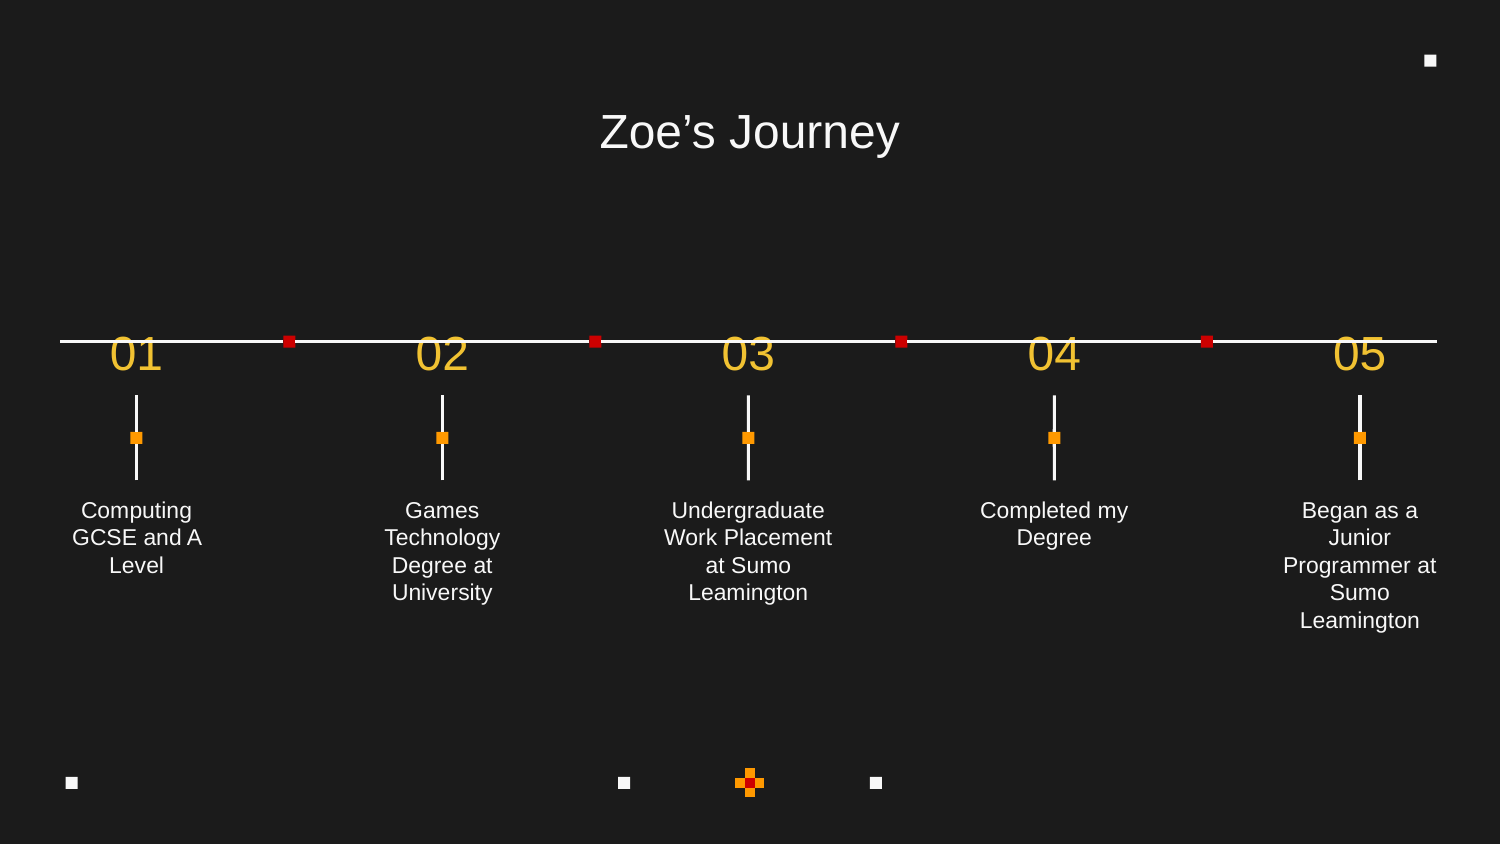

# Zoe’s Journey
05
01
02
03
04

Began as a Junior Programmer at Sumo Leamington
Computing GCSE and A Level
Games Technology Degree at University
Undergraduate Work Placement at Sumo Leamington
Completed my Degree